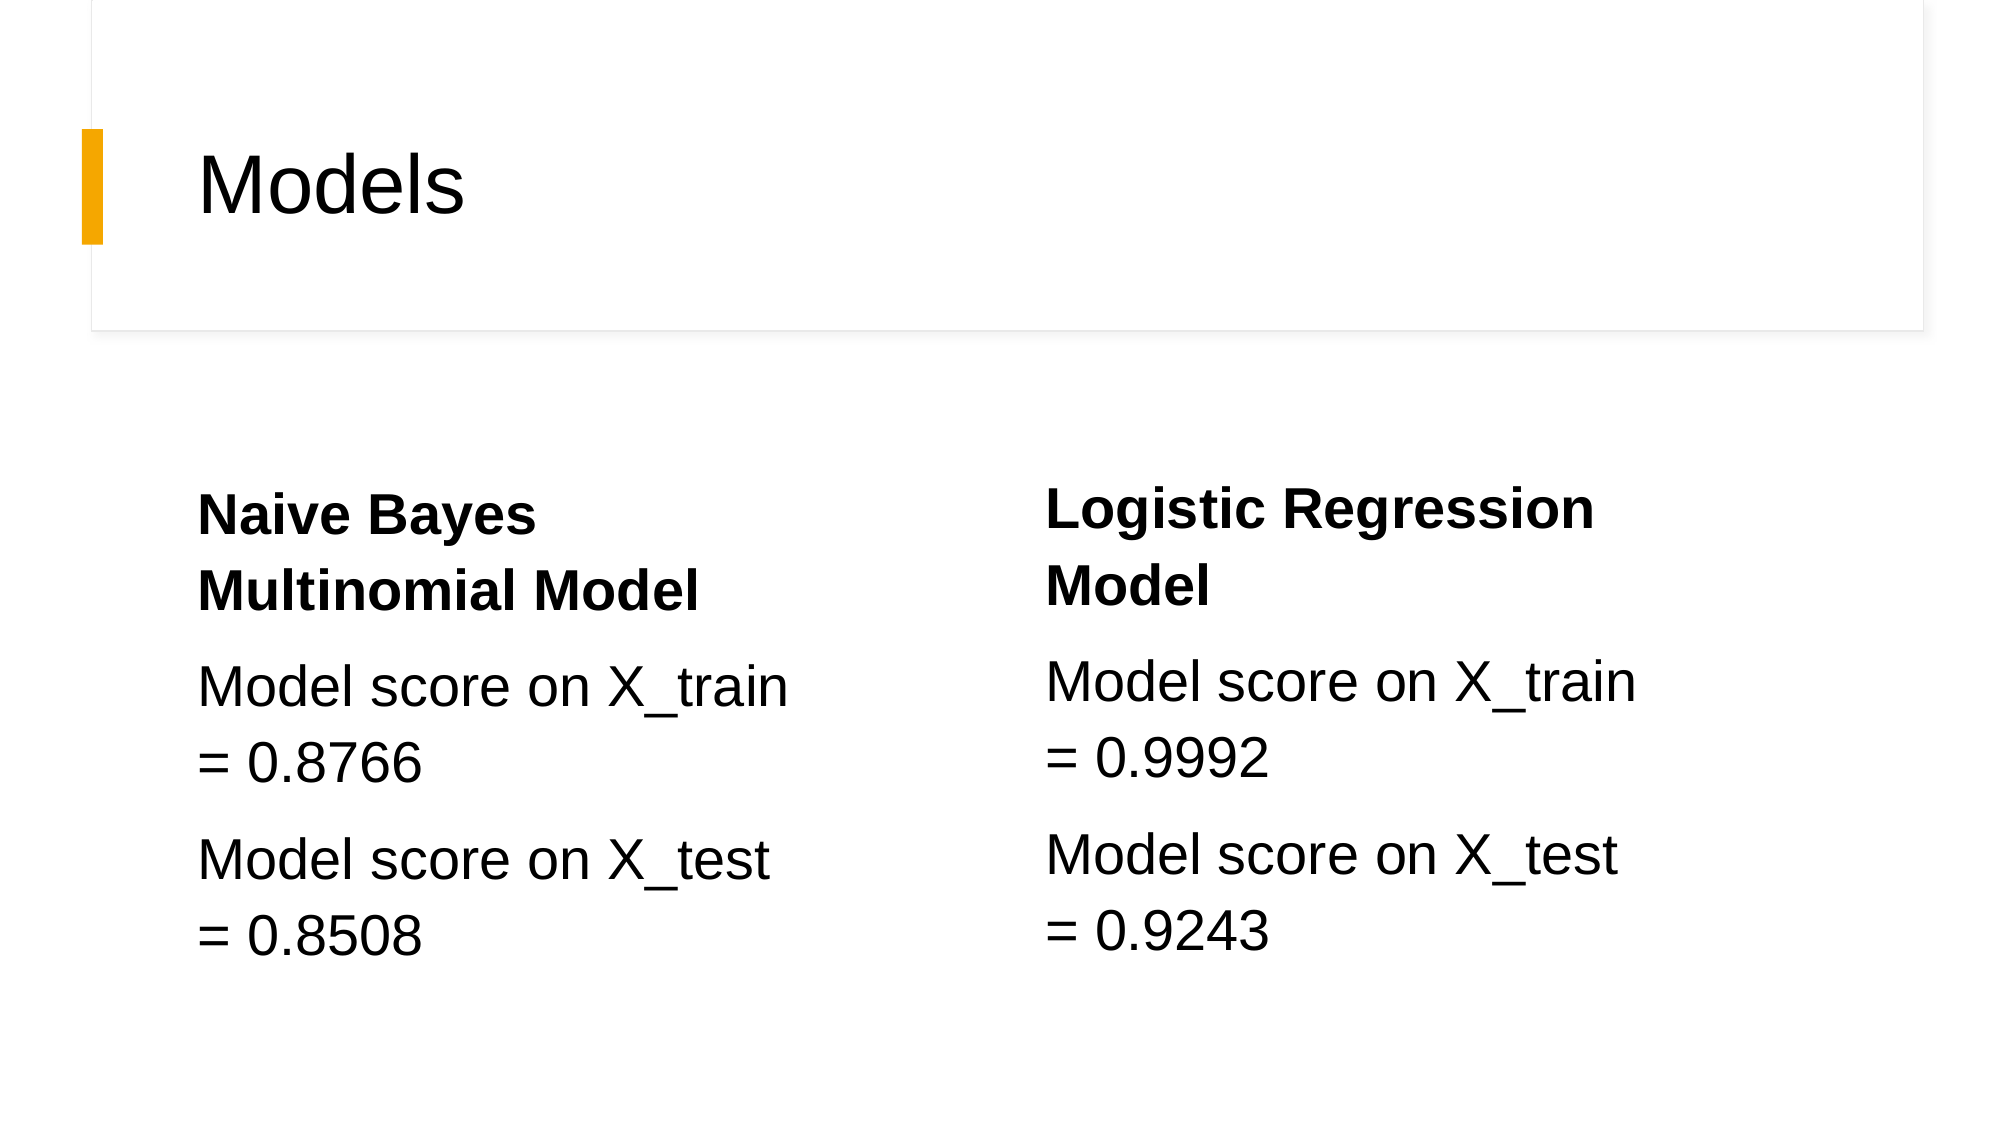

# Models

Logistic Regression Model
Model score on X_train = 0.9992
Model score on X_test = 0.9243

Naive Bayes Multinomial Model
Model score on X_train = 0.8766
Model score on X_test = 0.8508